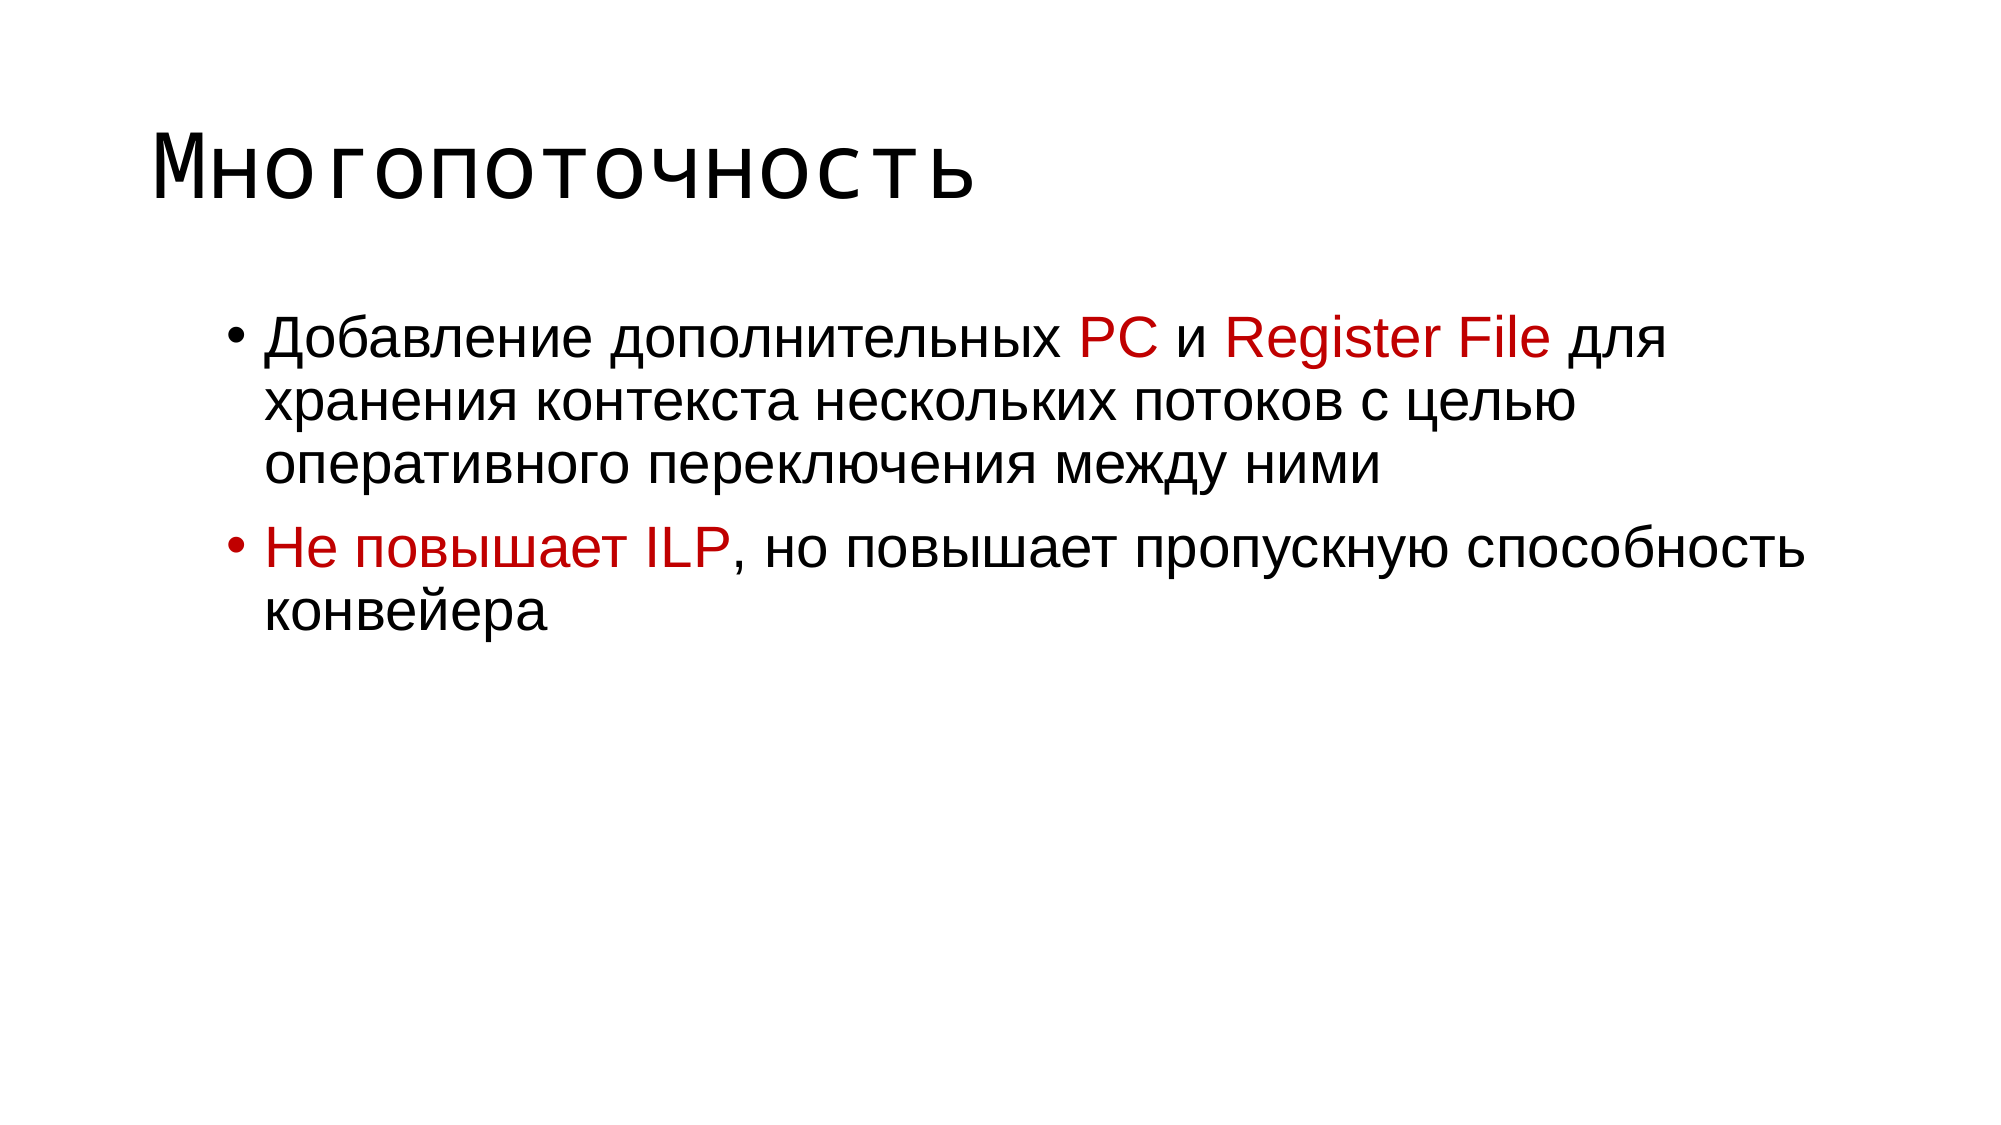

# Многопоточность
Добавление дополнительных PC и Register File для хранения контекста нескольких потоков с целью оперативного переключения между ними
Не повышает ILP, но повышает пропускную способность конвейера